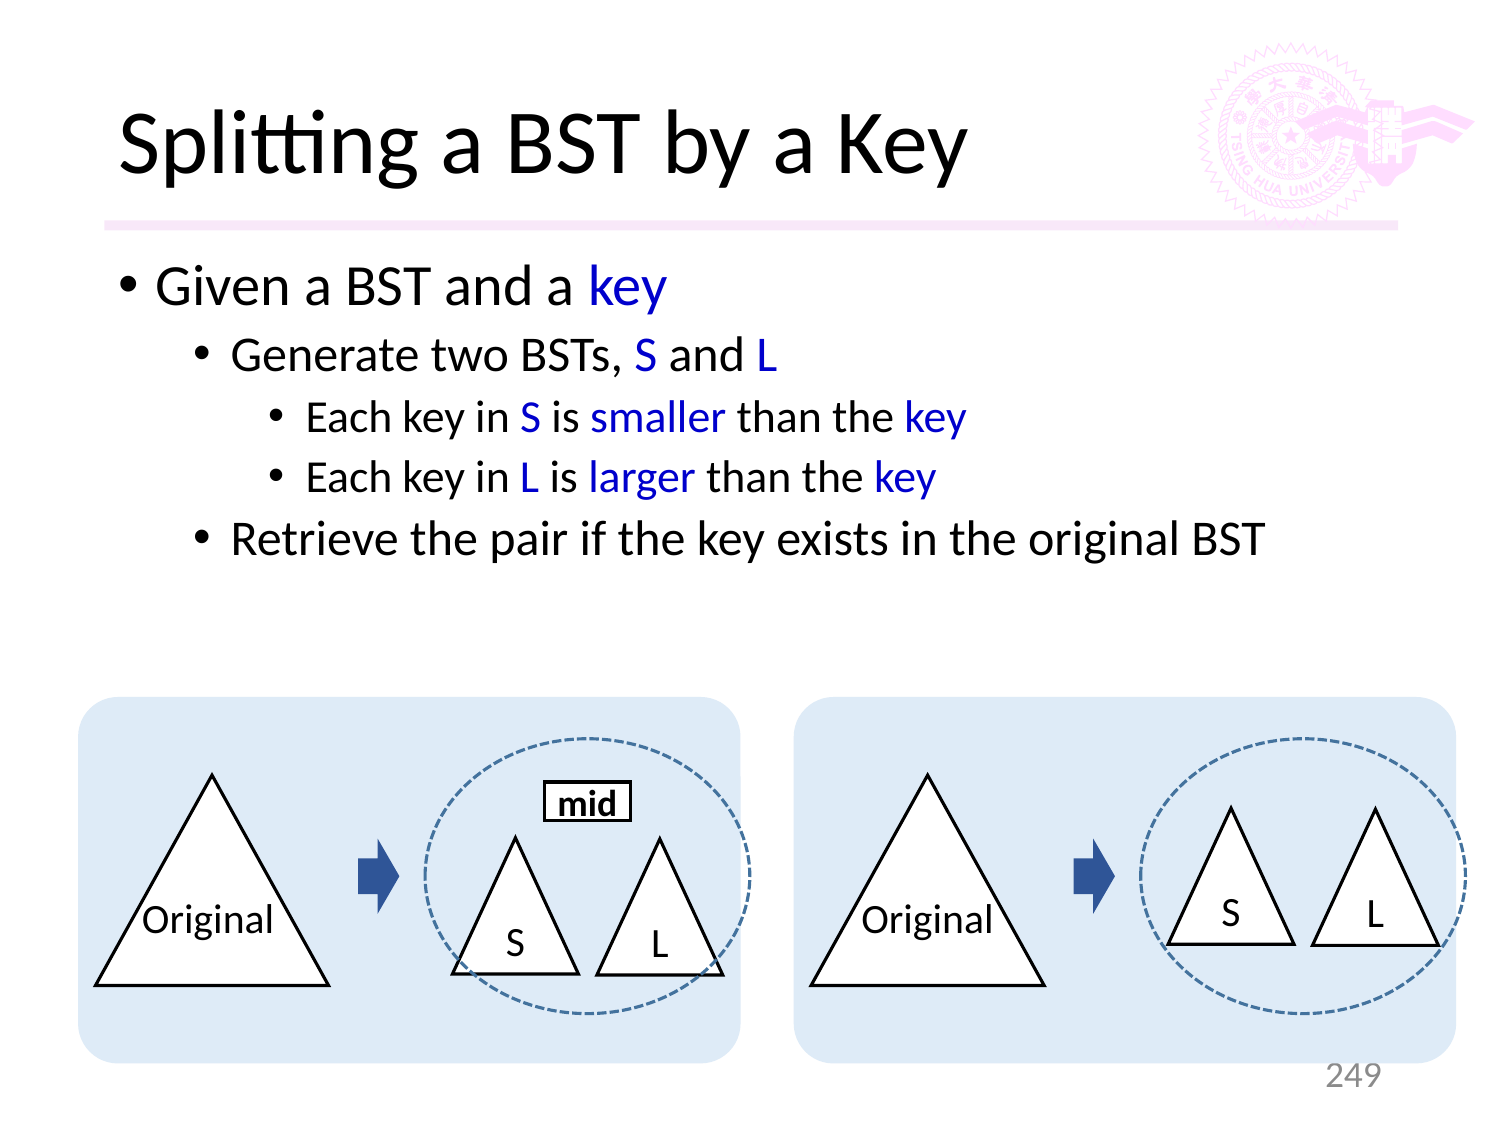

# Splitting a BST by a Key
Given a BST and a key
Generate two BSTs, S and L
Each key in S is smaller than the key
Each key in L is larger than the key
Retrieve the pair if the key exists in the original BST

S
L

S
L

mid

Original
Original
249